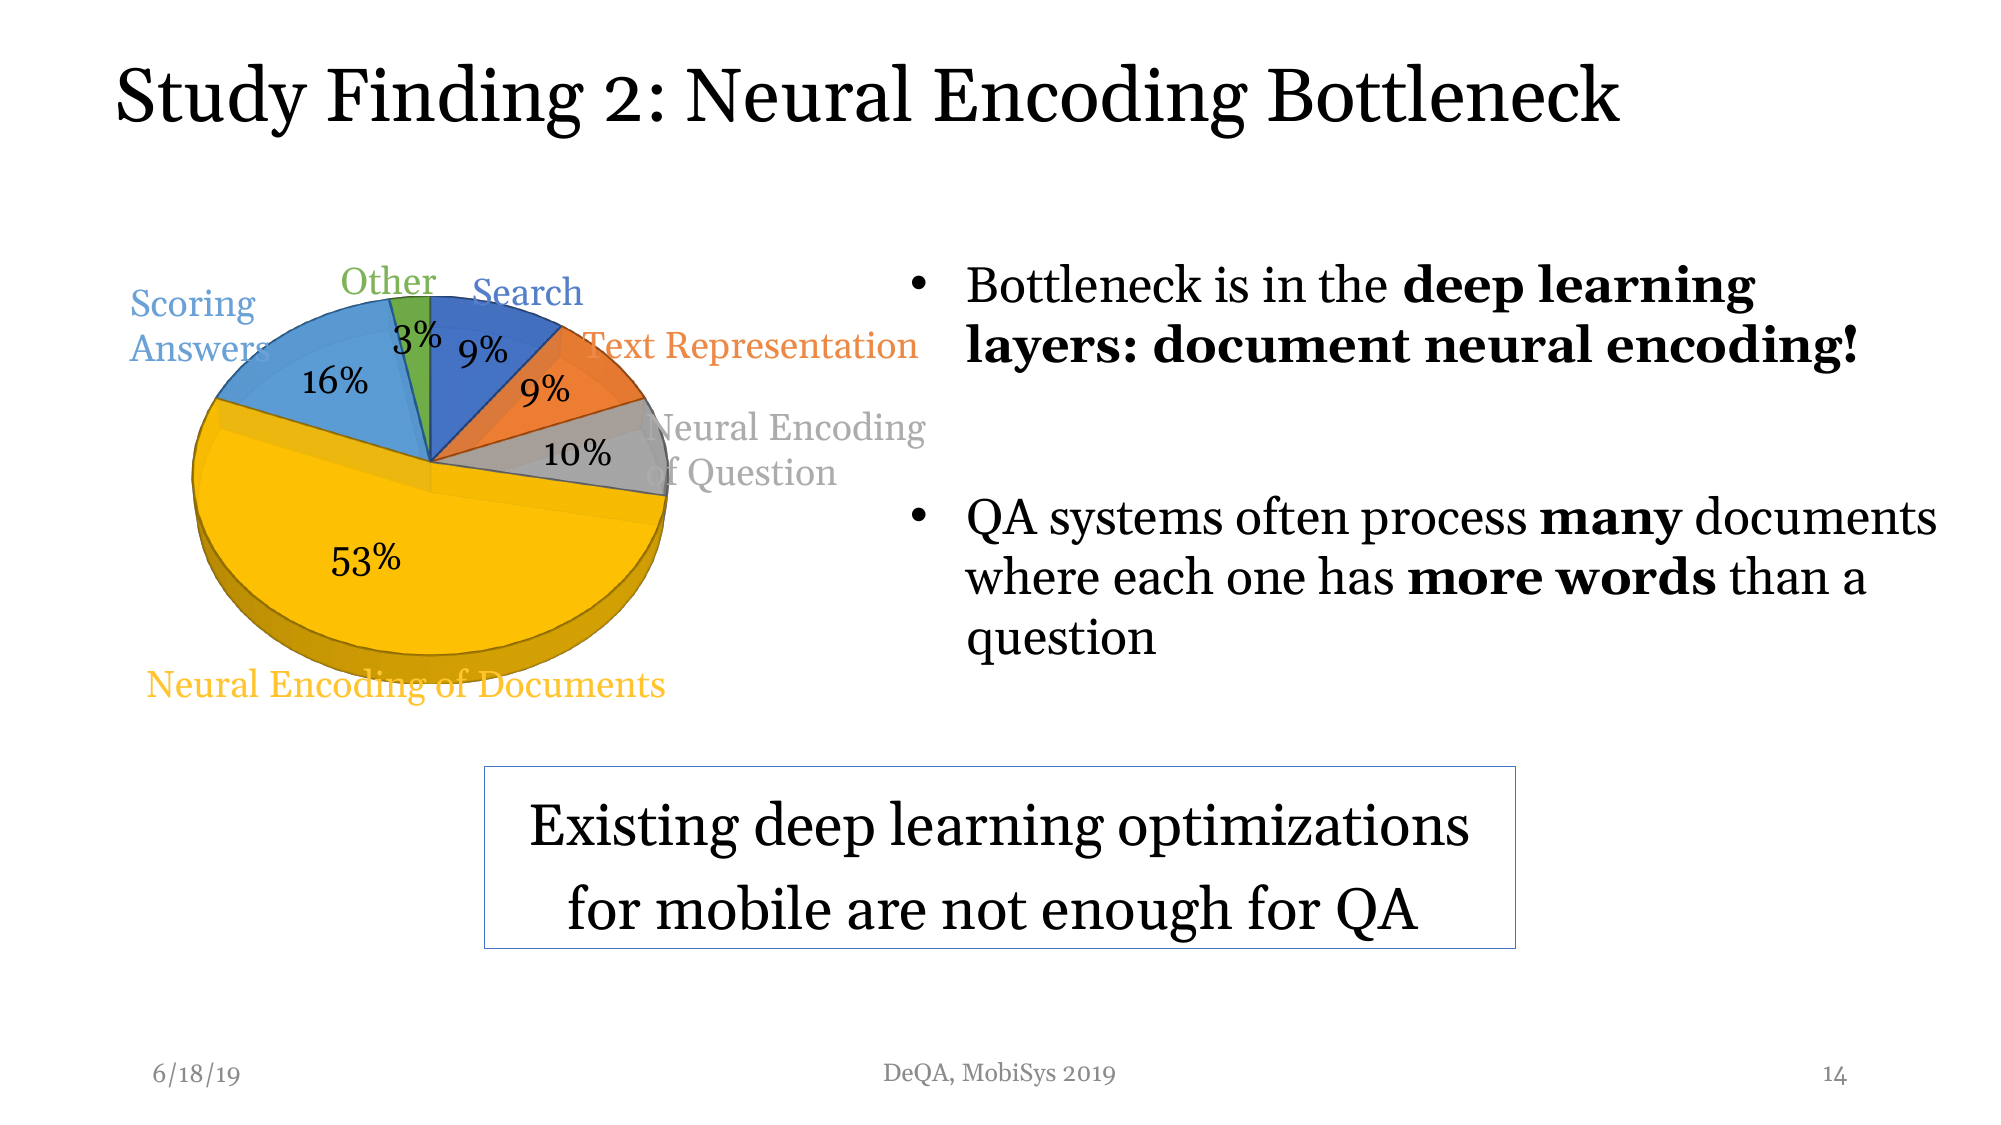

# Study Finding 2: Neural Encoding Bottleneck
Bottleneck is in the deep learning layers: document neural encoding!
Other
Search
Scoring
Answers

[unsupported chart]

3%
Text Representation
9%
16%
9%
Neural Encoding of Question
10%
53%
Neural Encoding of Documents
QA systems often process many documents where each one has more words than a question
Existing deep learning optimizations for mobile are not enough for QA
6/18/19
DeQA, MobiSys 2019
14